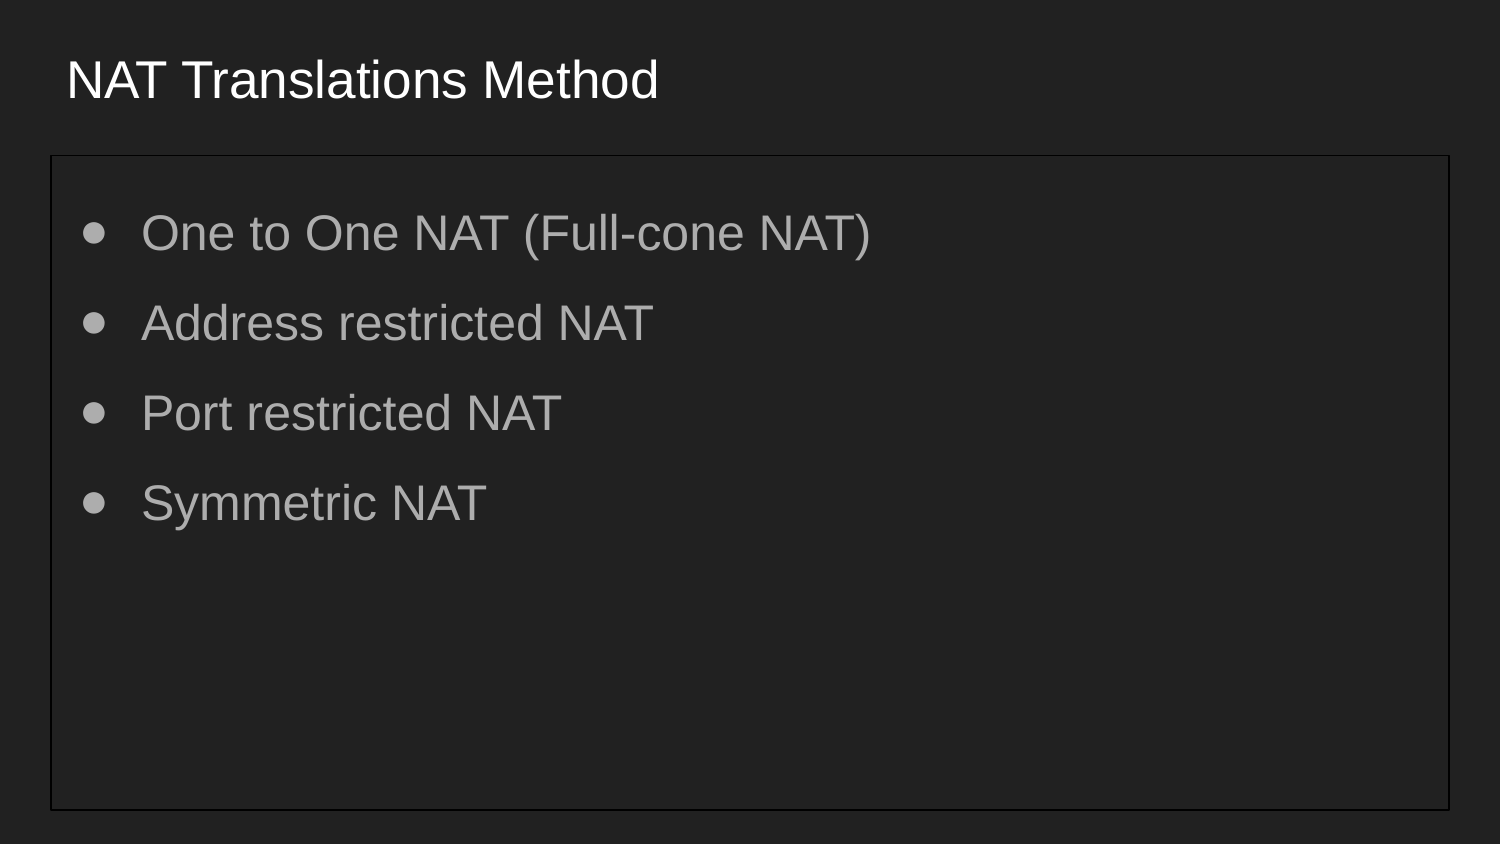

# NAT Translations Method
One to One NAT (Full-cone NAT)
Address restricted NAT
Port restricted NAT
Symmetric NAT